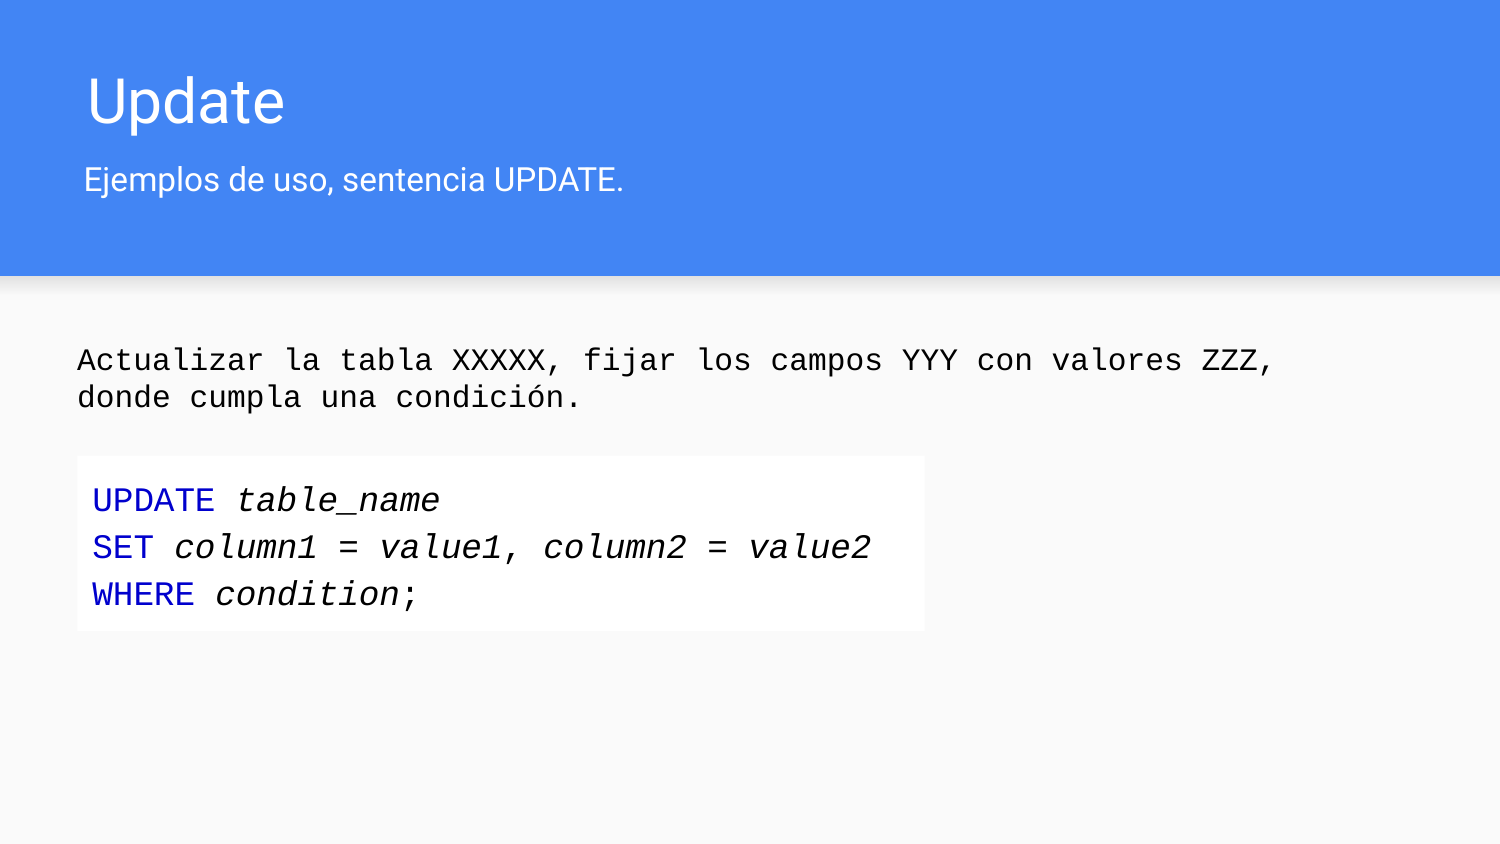

# Update
Ejemplos de uso, sentencia UPDATE.
Actualizar la tabla XXXXX, fijar los campos YYY con valores ZZZ,
donde cumpla una condición.
UPDATE table_name
SET column1 = value1, column2 = value2
WHERE condition;